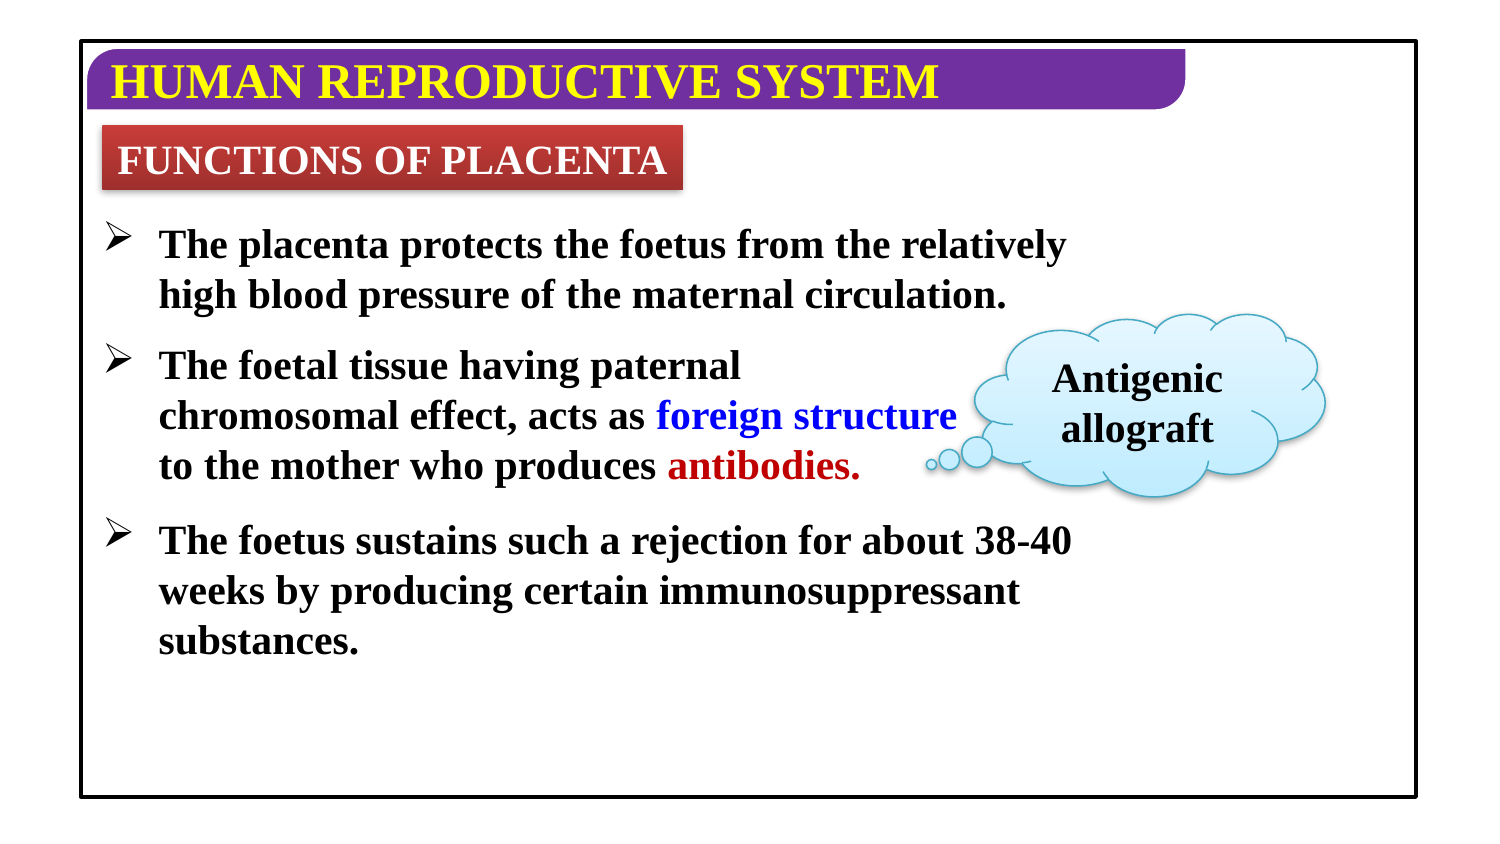

FUNCTIONS OF PLACENTA
The placenta protects the foetus from the relatively high blood pressure of the maternal circulation.
Antigenic allograft
The foetal tissue having paternal chromosomal effect, acts as foreign structure to the mother who produces antibodies.
The foetus sustains such a rejection for about 38-40 weeks by producing certain immunosuppressant substances.